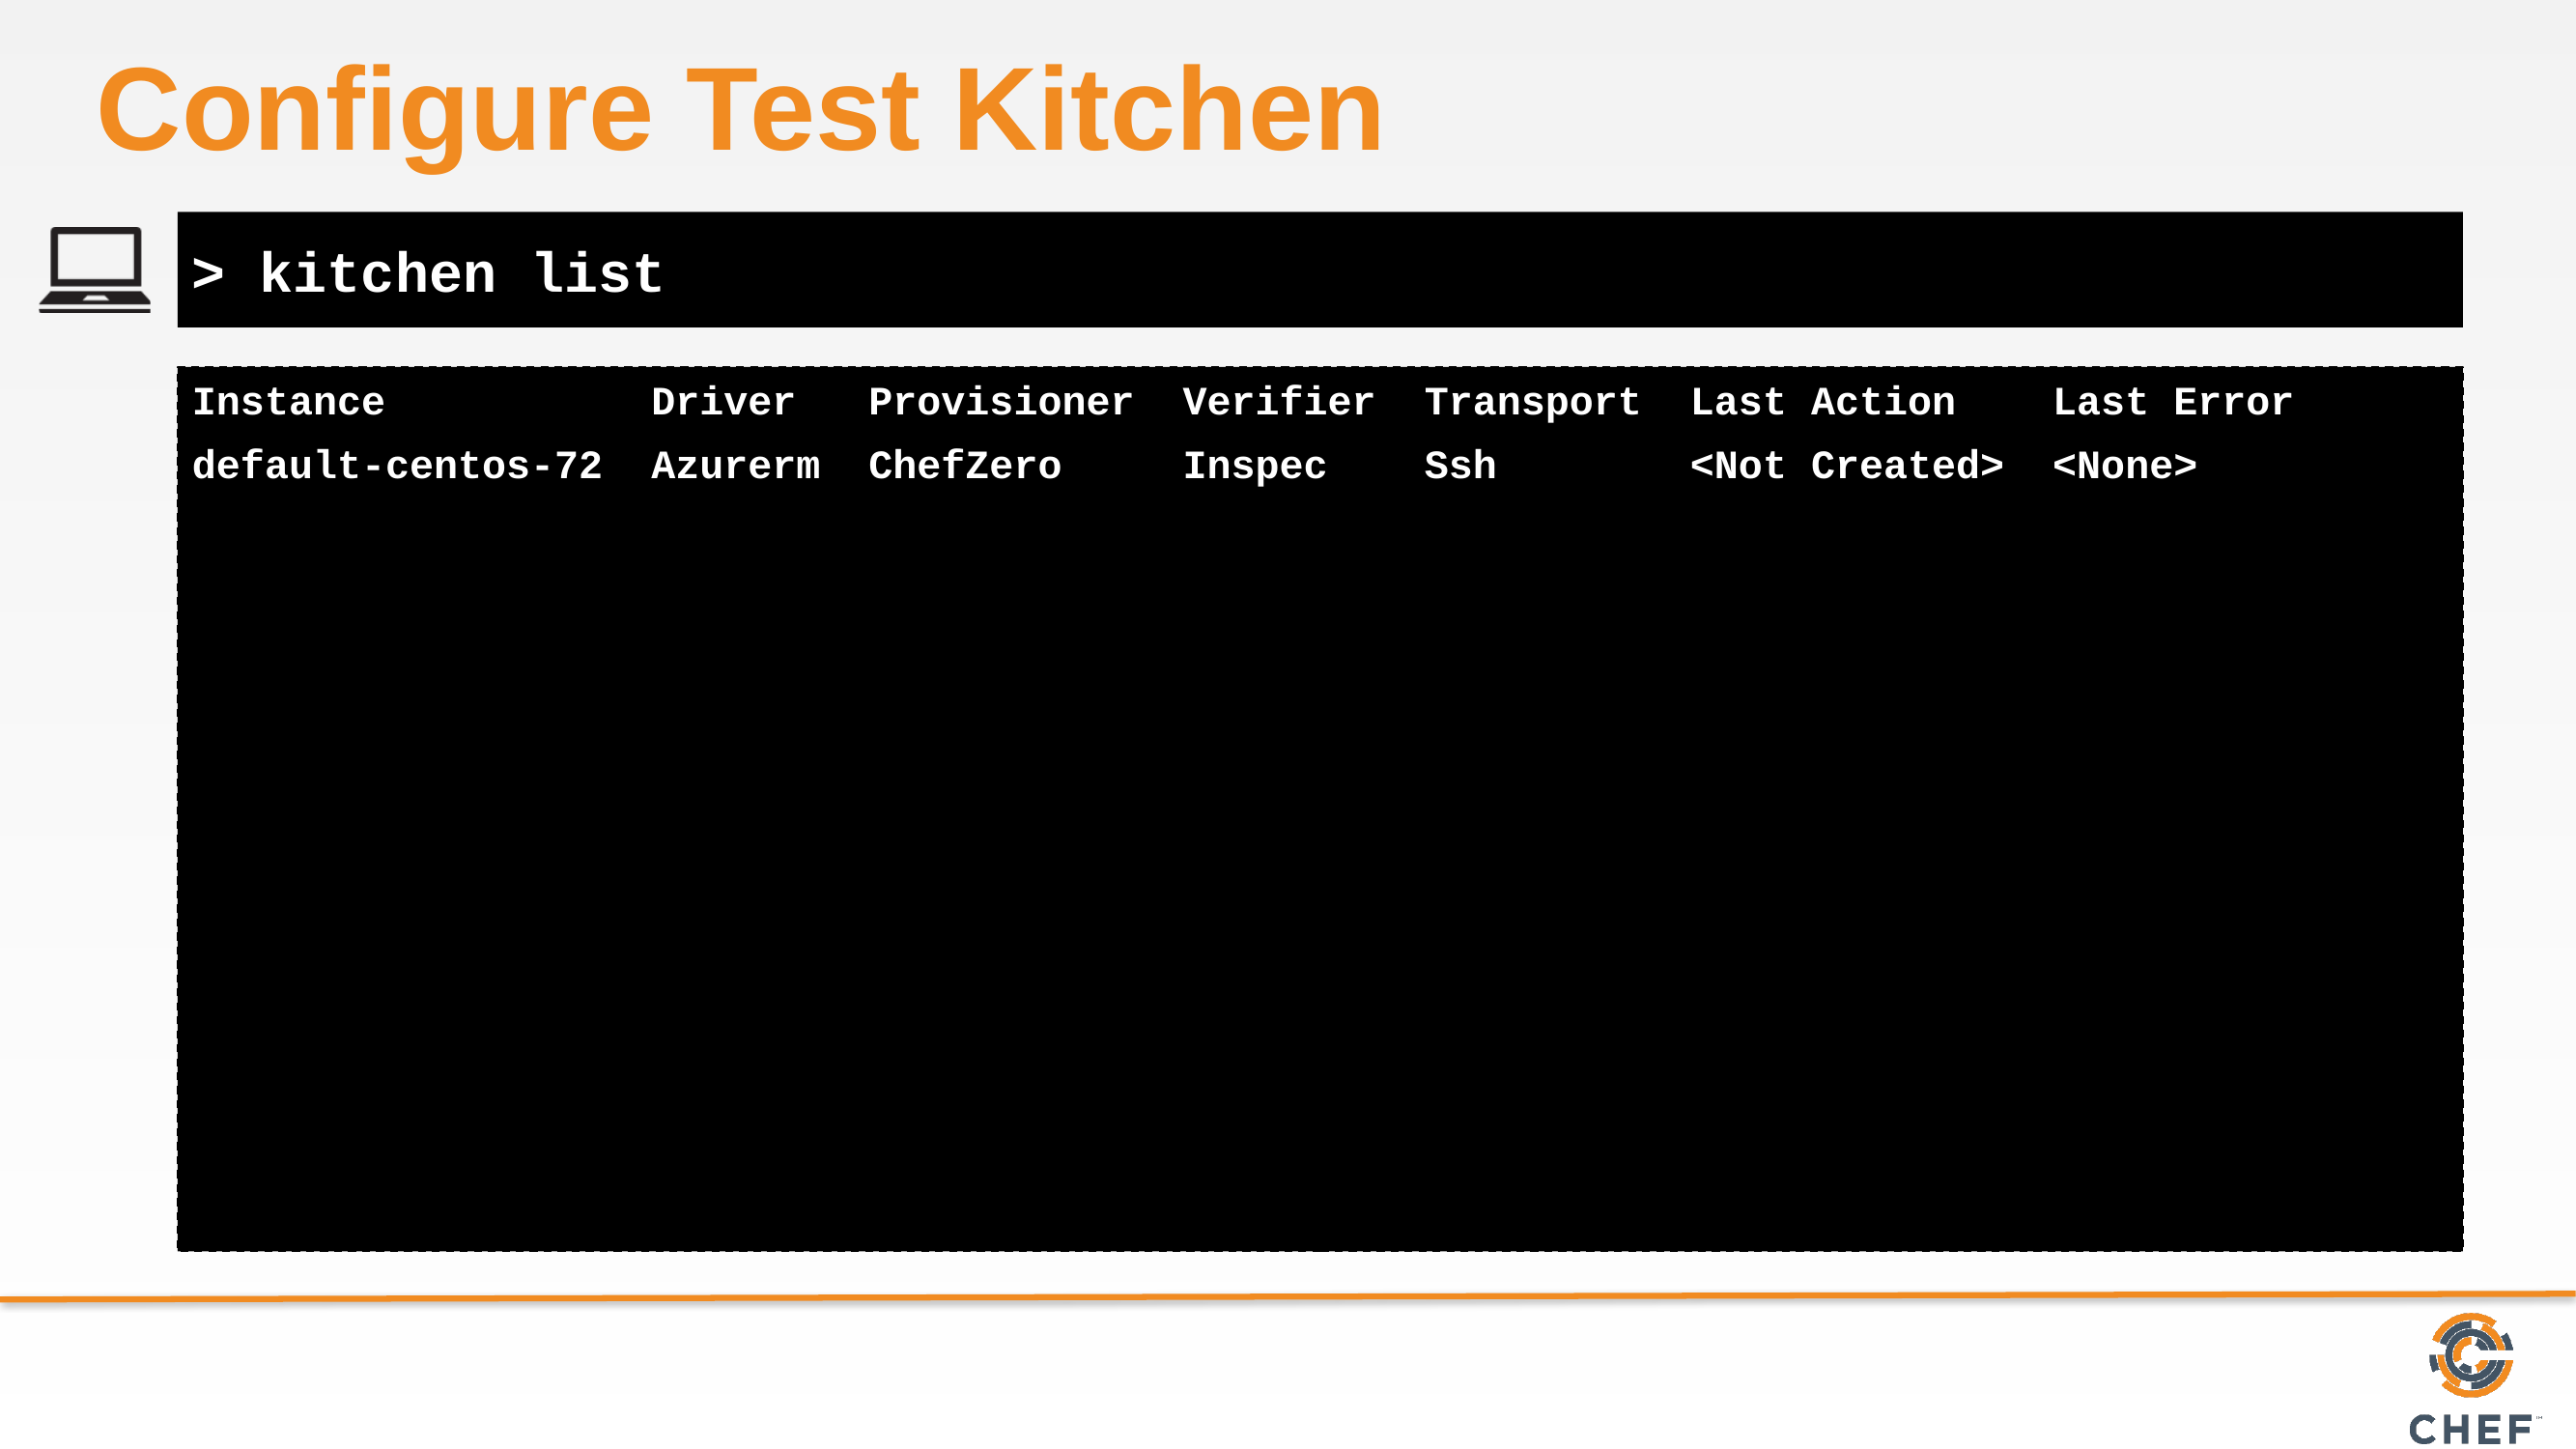

# Configure Test Kitchen
> kitchen list
Instance           Driver   Provisioner  Verifier  Transport  Last Action    Last Error
default-centos-72  Azurerm  ChefZero     Inspec    Ssh        <Not Created>  <None>